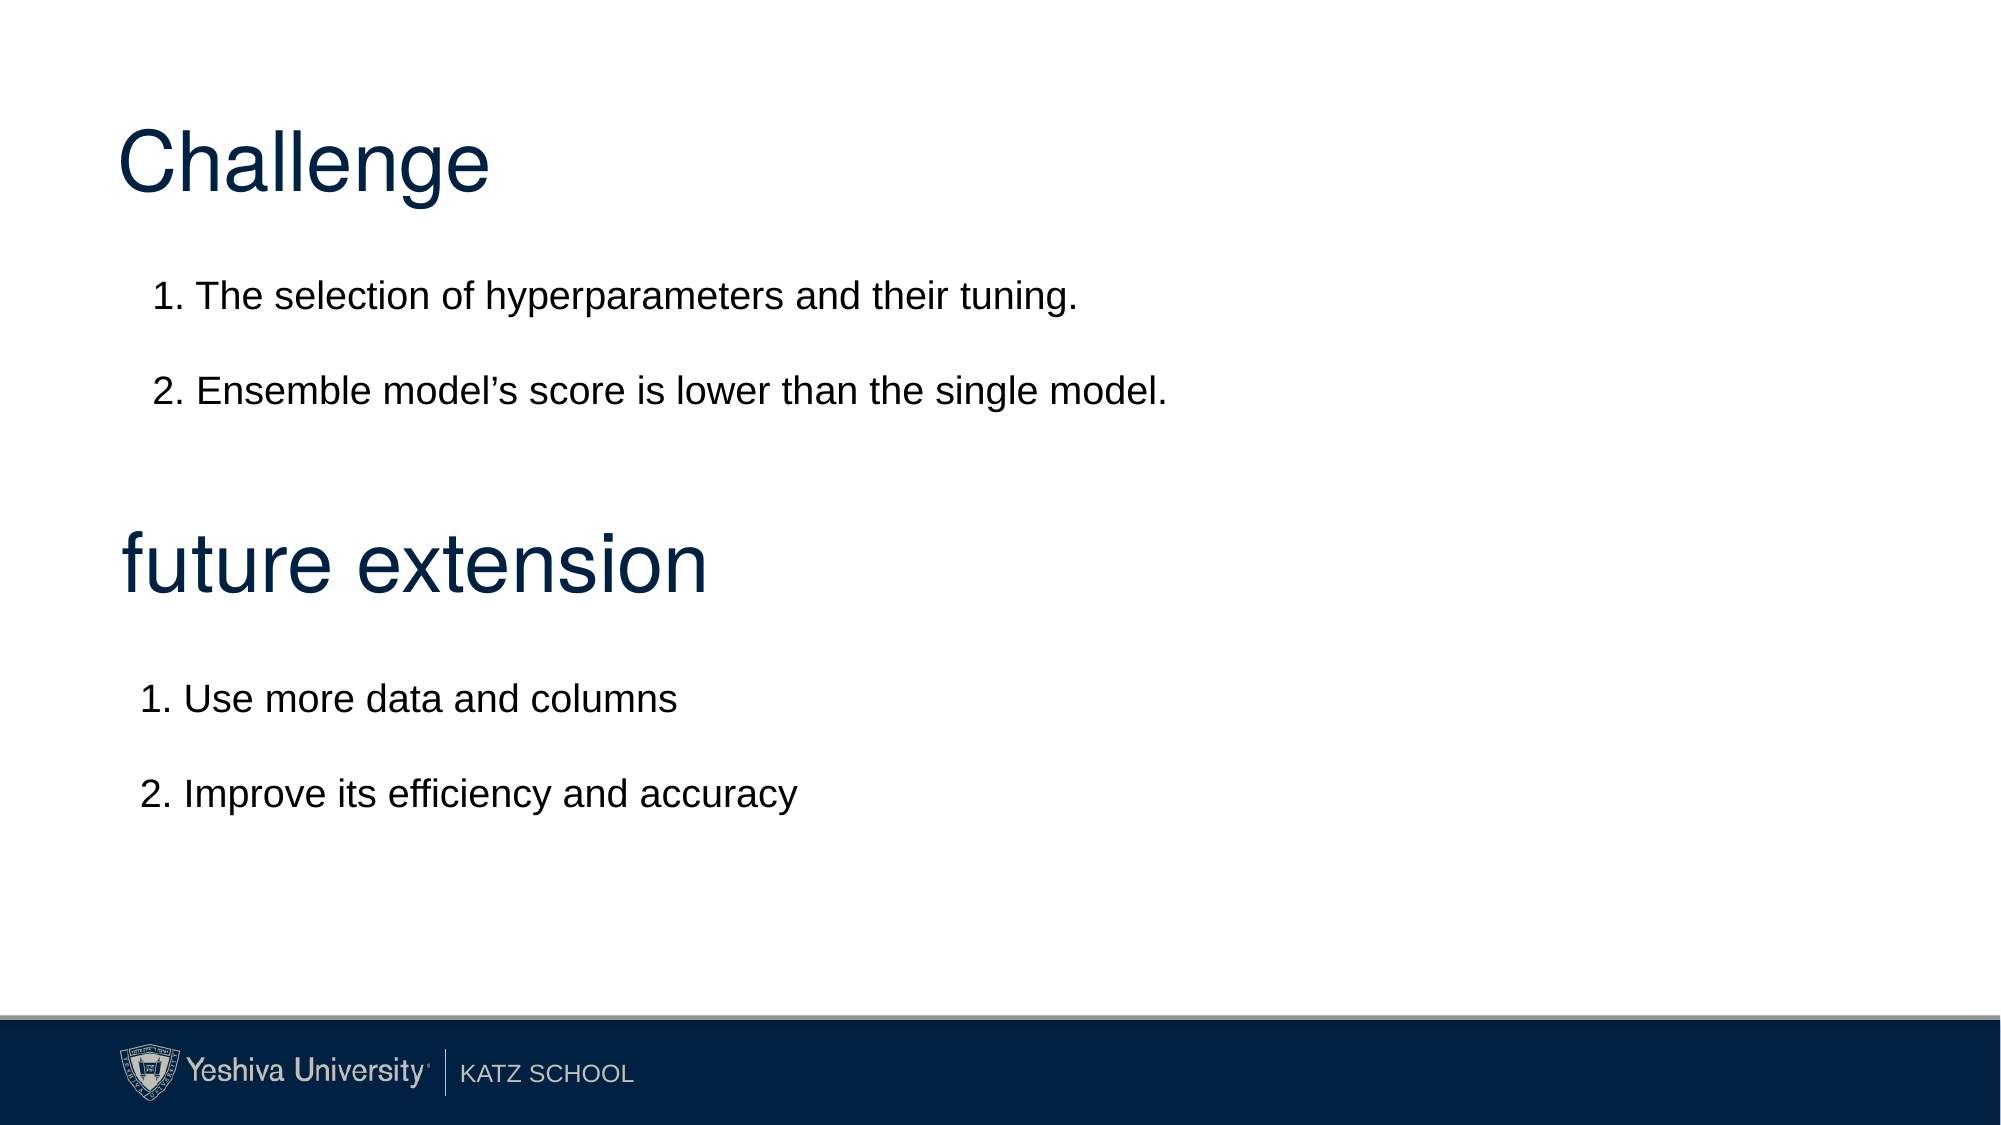

# Challenge
1. The selection of hyperparameters and their tuning.

2. Ensemble model’s score is lower than the single model.
future extension

1. Use more data and columns

2. Improve its efficiency and accuracy
25